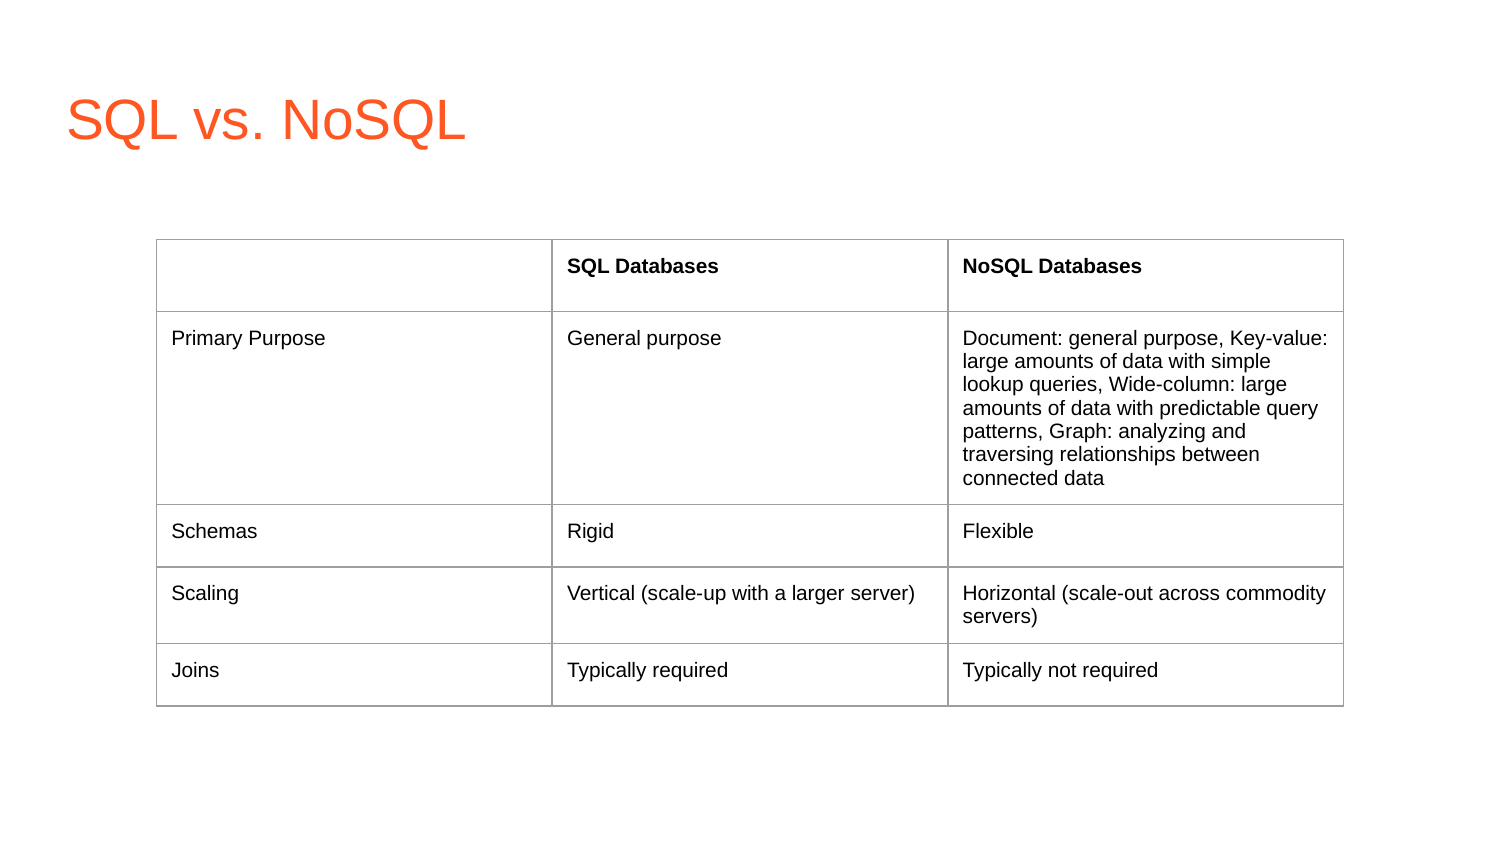

# SQL vs. NoSQL
|  | SQL Databases | NoSQL Databases |
| --- | --- | --- |
| Primary Purpose | General purpose | Document: general purpose, Key-value: large amounts of data with simple lookup queries, Wide-column: large amounts of data with predictable query patterns, Graph: analyzing and traversing relationships between connected data |
| Schemas | Rigid | Flexible |
| Scaling | Vertical (scale-up with a larger server) | Horizontal (scale-out across commodity servers) |
| Joins | Typically required | Typically not required |